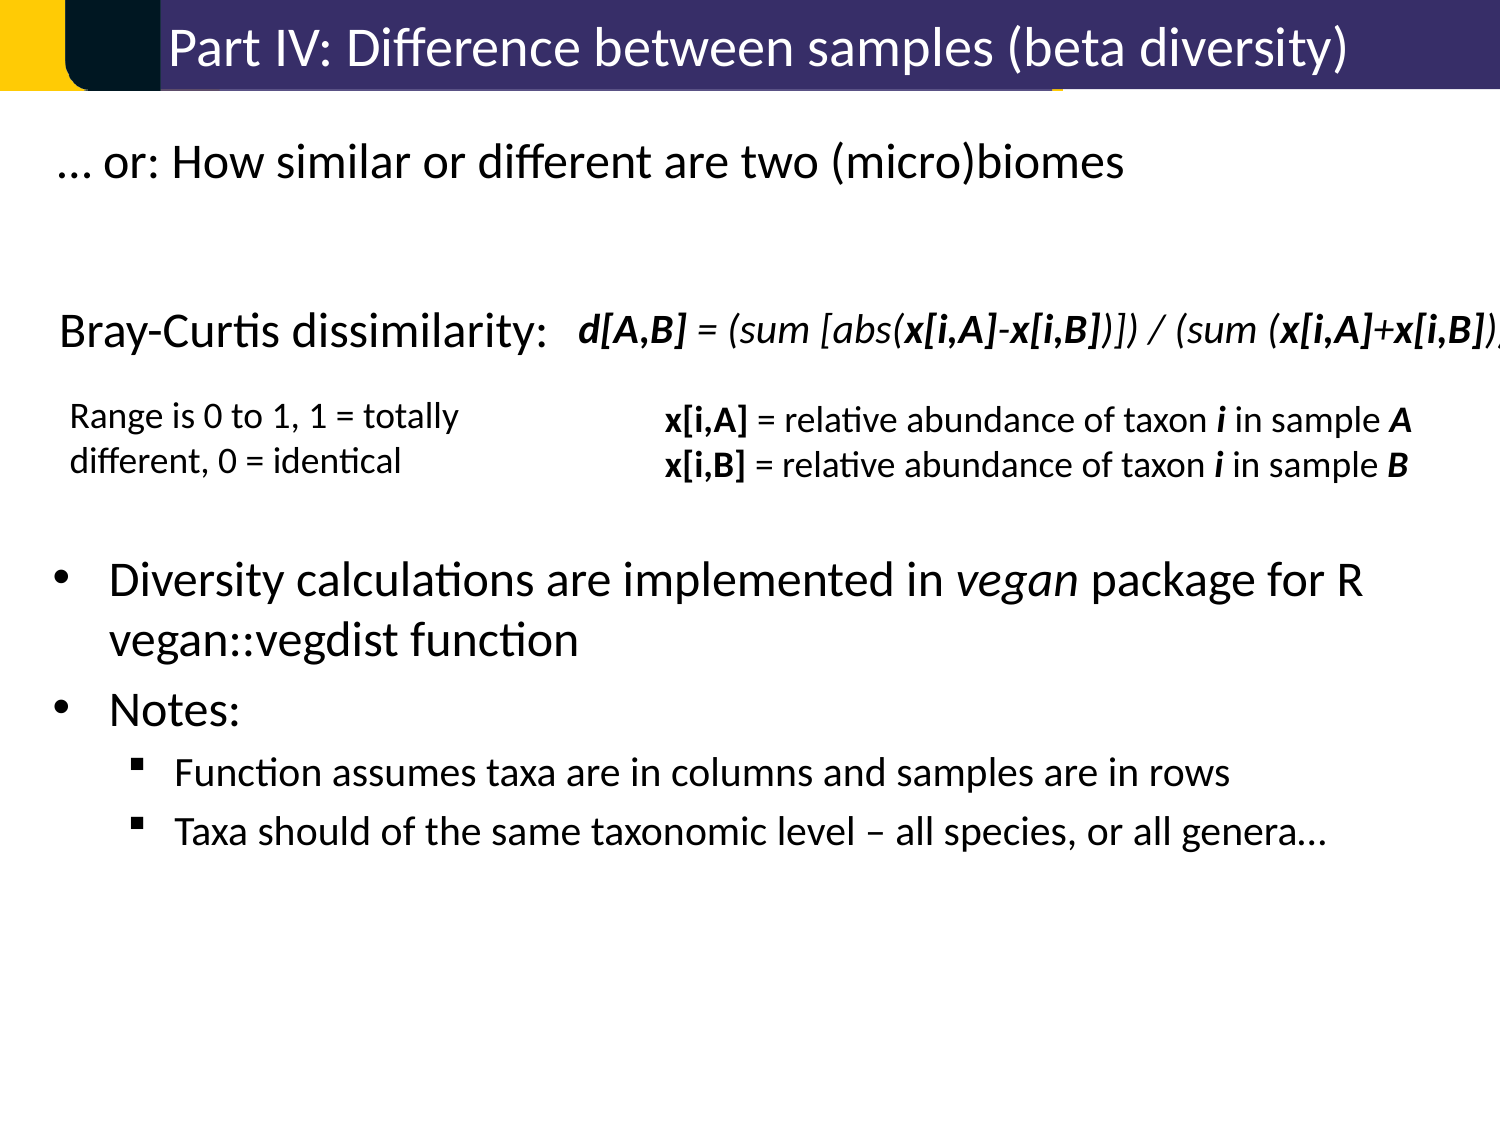

Part IV: Difference between samples (beta diversity)
… or: How similar or different are two (micro)biomes
Bray-Curtis dissimilarity:
d[A,B] = (sum [abs(x[i,A]-x[i,B])]) / (sum (x[i,A]+x[i,B]))
Range is 0 to 1, 1 = totally different, 0 = identical
x[i,A] = relative abundance of taxon i in sample A
x[i,B] = relative abundance of taxon i in sample B

Diversity calculations are implemented in vegan package for R vegan::vegdist function
Notes:
Function assumes taxa are in columns and samples are in rows
Taxa should of the same taxonomic level – all species, or all genera…